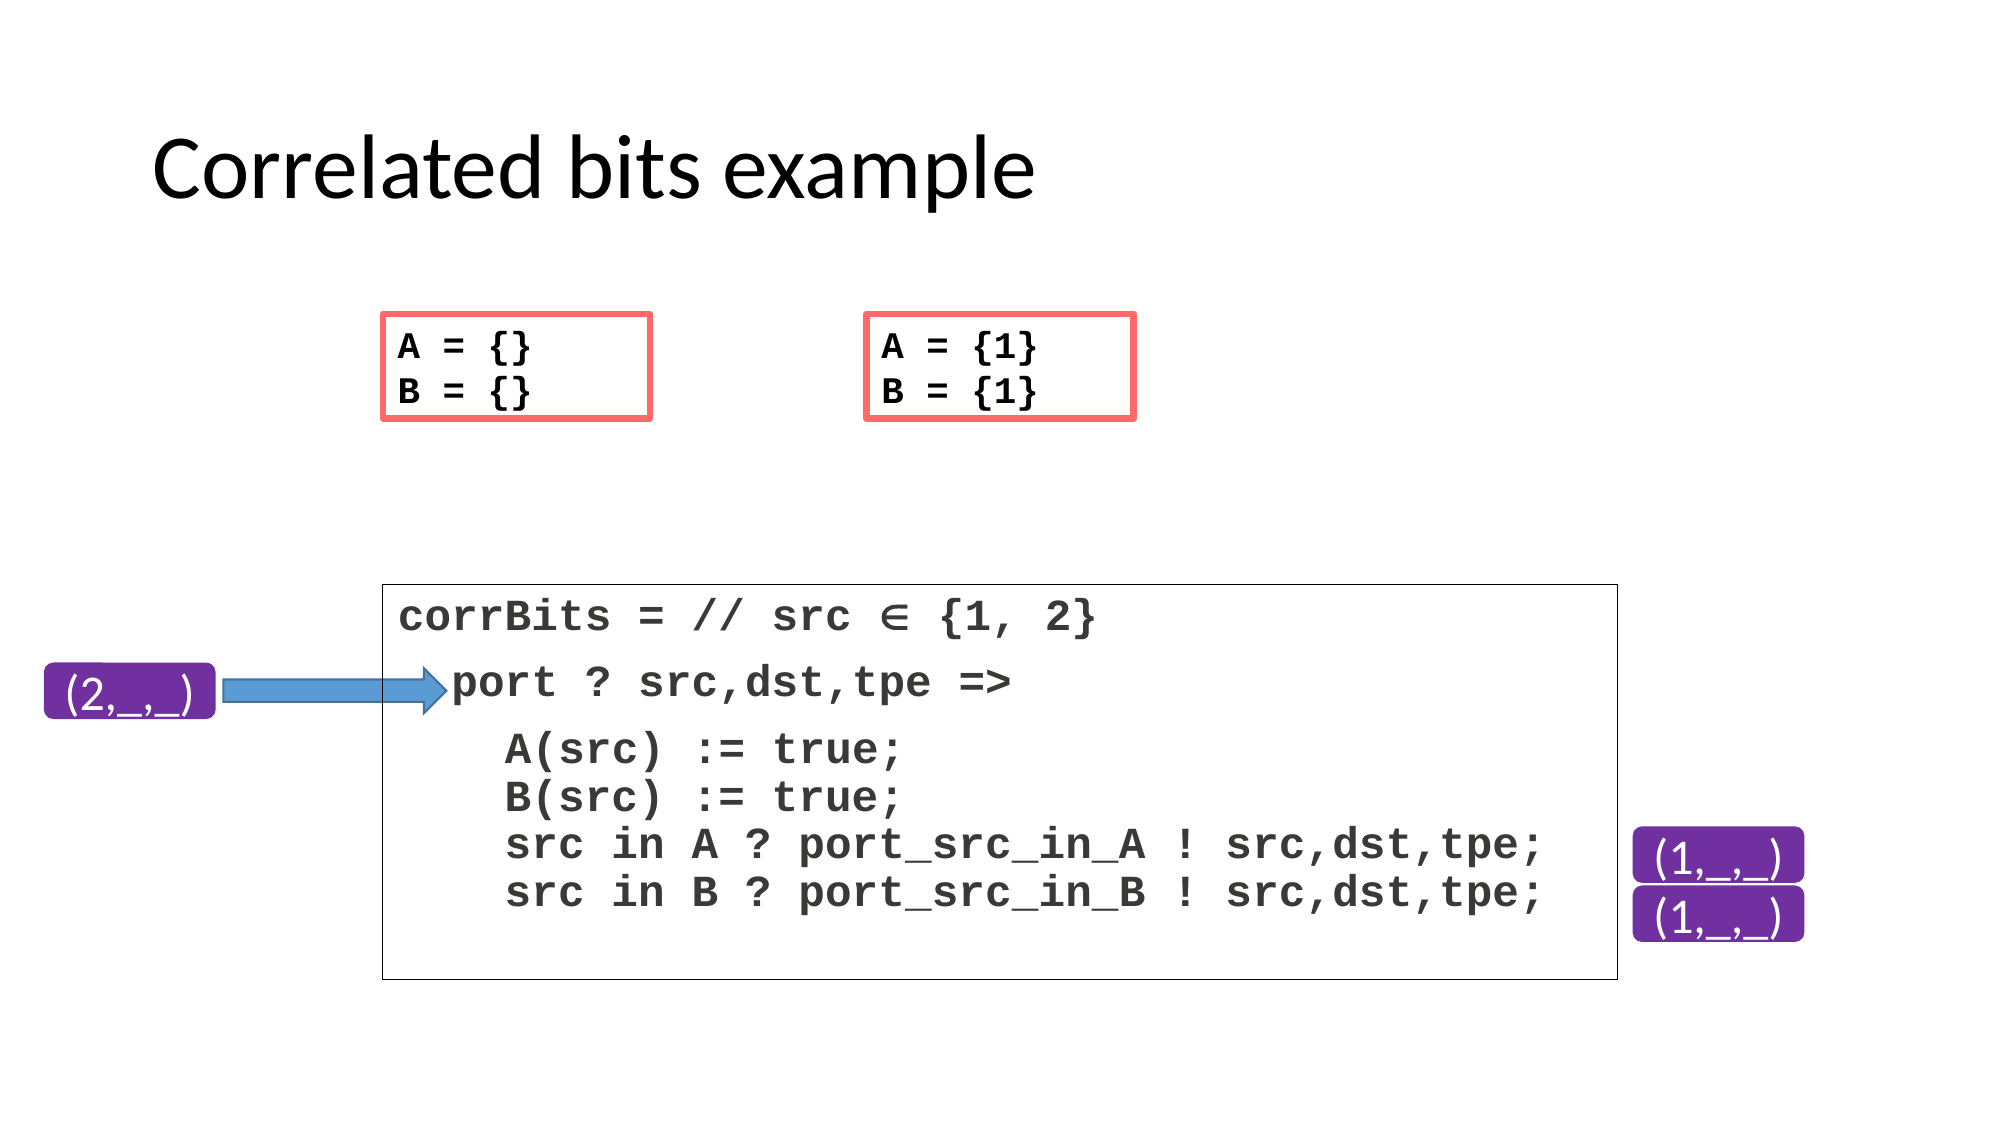

# Correlated bits example
A = {}
B = {}
A = {1}
B = {1}
corrBits = // src ∈ {1, 2}
  port ? src,dst,tpe =>
    A(src) := true;
    B(src) := true;
    src in A ? port_src_in_A ! src,dst,tpe;
    src in B ? port_src_in_B ! src,dst,tpe;
(2,_,_)

(1,_,_)
(1,_,_)